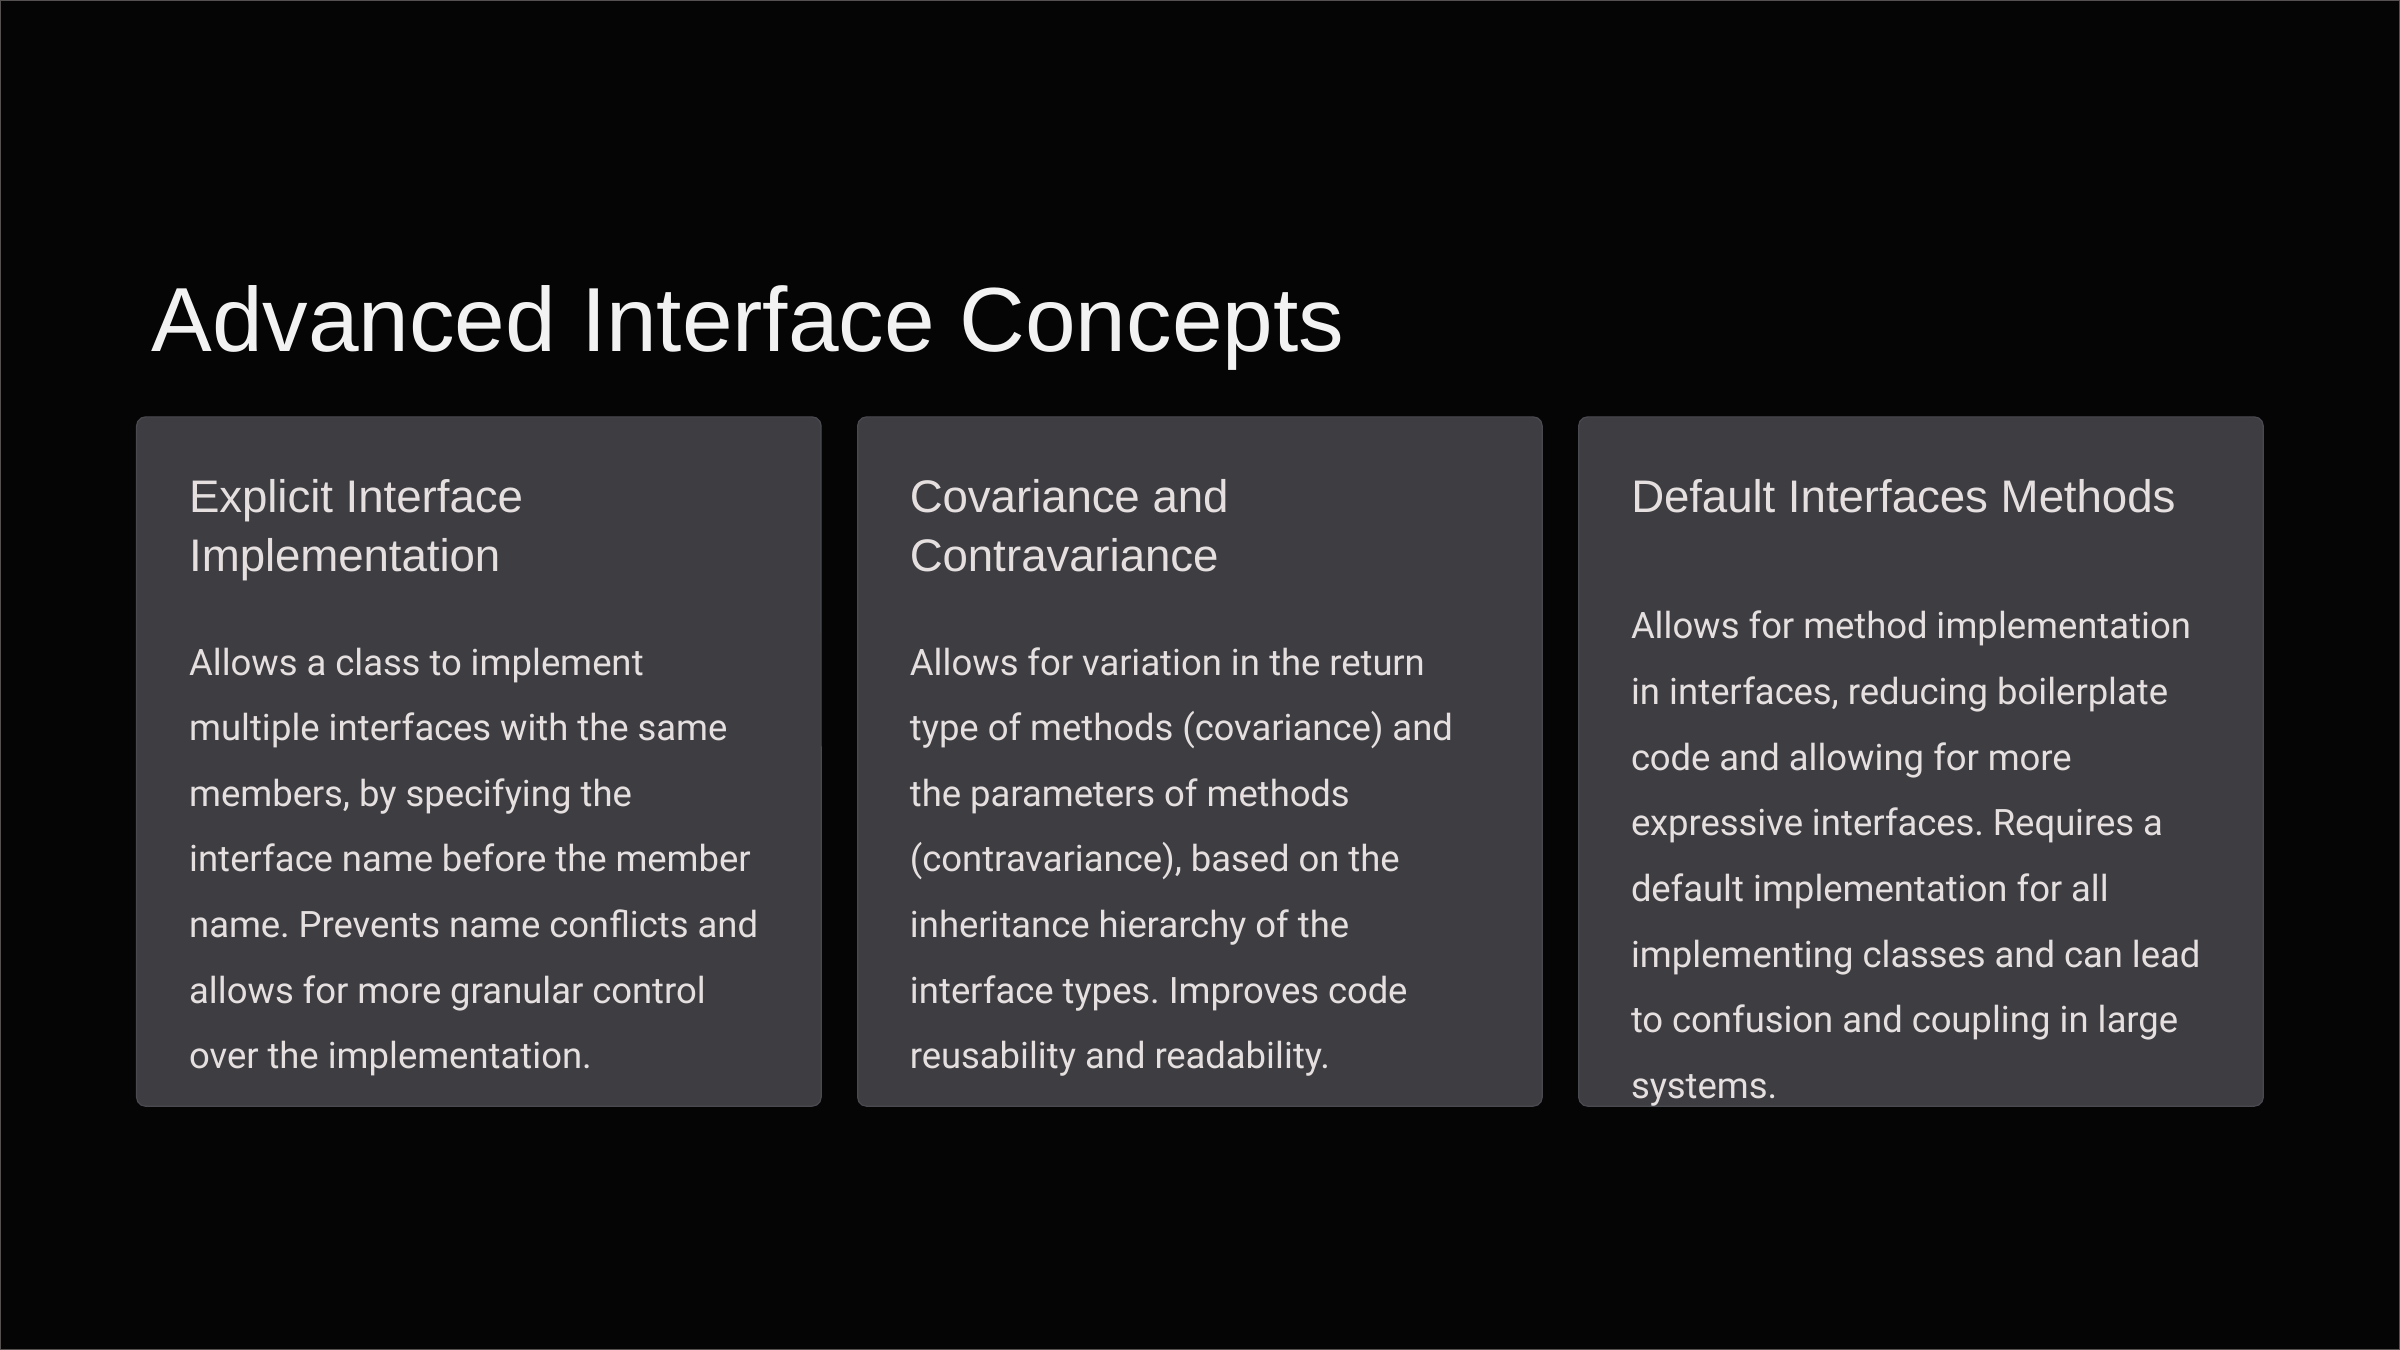

Advanced Interface Concepts

Explicit Interface Implementation
Covariance and Contravariance
Default Interfaces Methods
Allows for method implementation in interfaces, reducing boilerplate code and allowing for more expressive interfaces. Requires a default implementation for all implementing classes and can lead to confusion and coupling in large systems.
Allows a class to implement multiple interfaces with the same members, by specifying the interface name before the member name. Prevents name conflicts and allows for more granular control over the implementation.
Allows for variation in the return type of methods (covariance) and the parameters of methods (contravariance), based on the inheritance hierarchy of the interface types. Improves code reusability and readability.